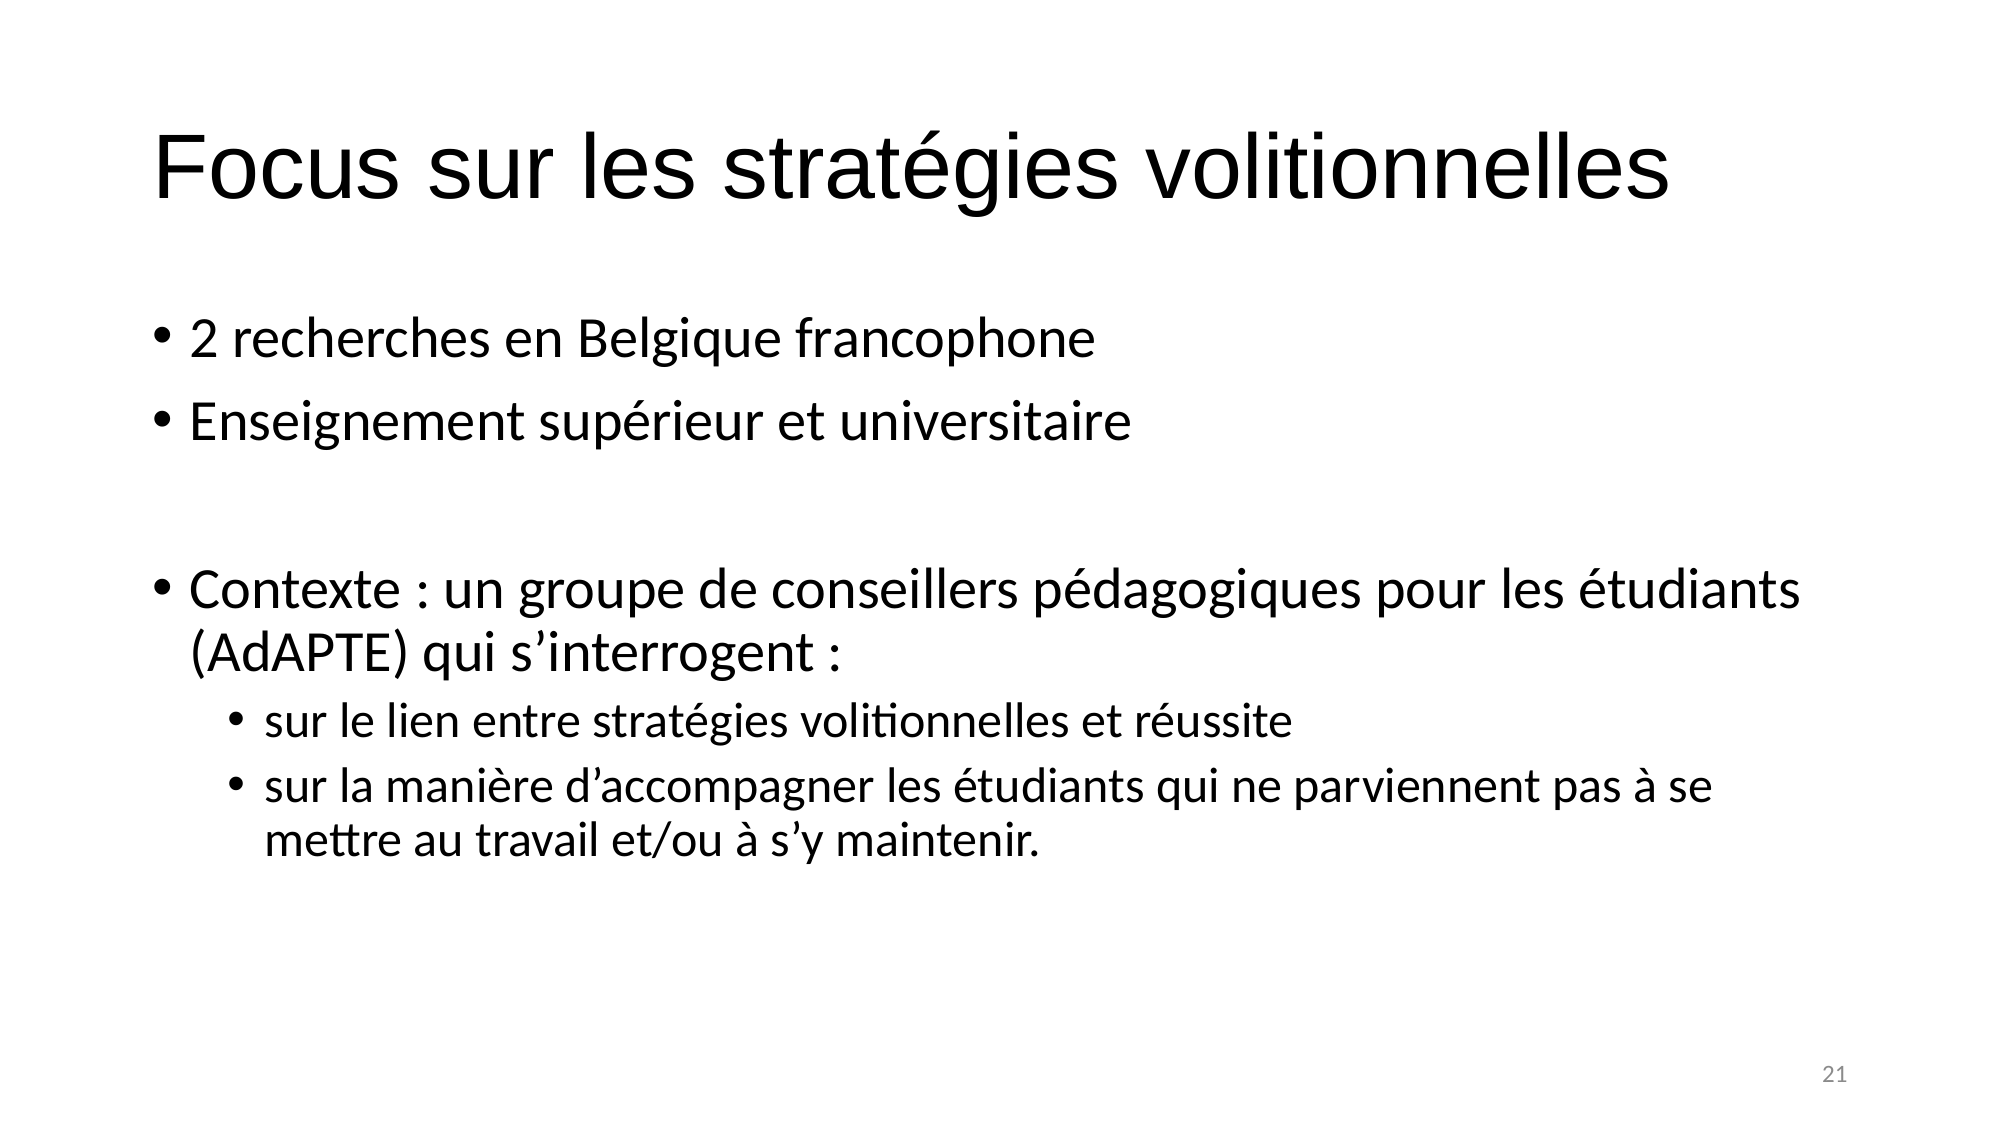

Focus sur les stratégies volitionnelles
2 recherches en Belgique francophone
Enseignement supérieur et universitaire

Contexte : un groupe de conseillers pédagogiques pour les étudiants (AdAPTE) qui s’interrogent :
sur le lien entre stratégies volitionnelles et réussite
sur la manière d’accompagner les étudiants qui ne parviennent pas à se mettre au travail et/ou à s’y maintenir.
21